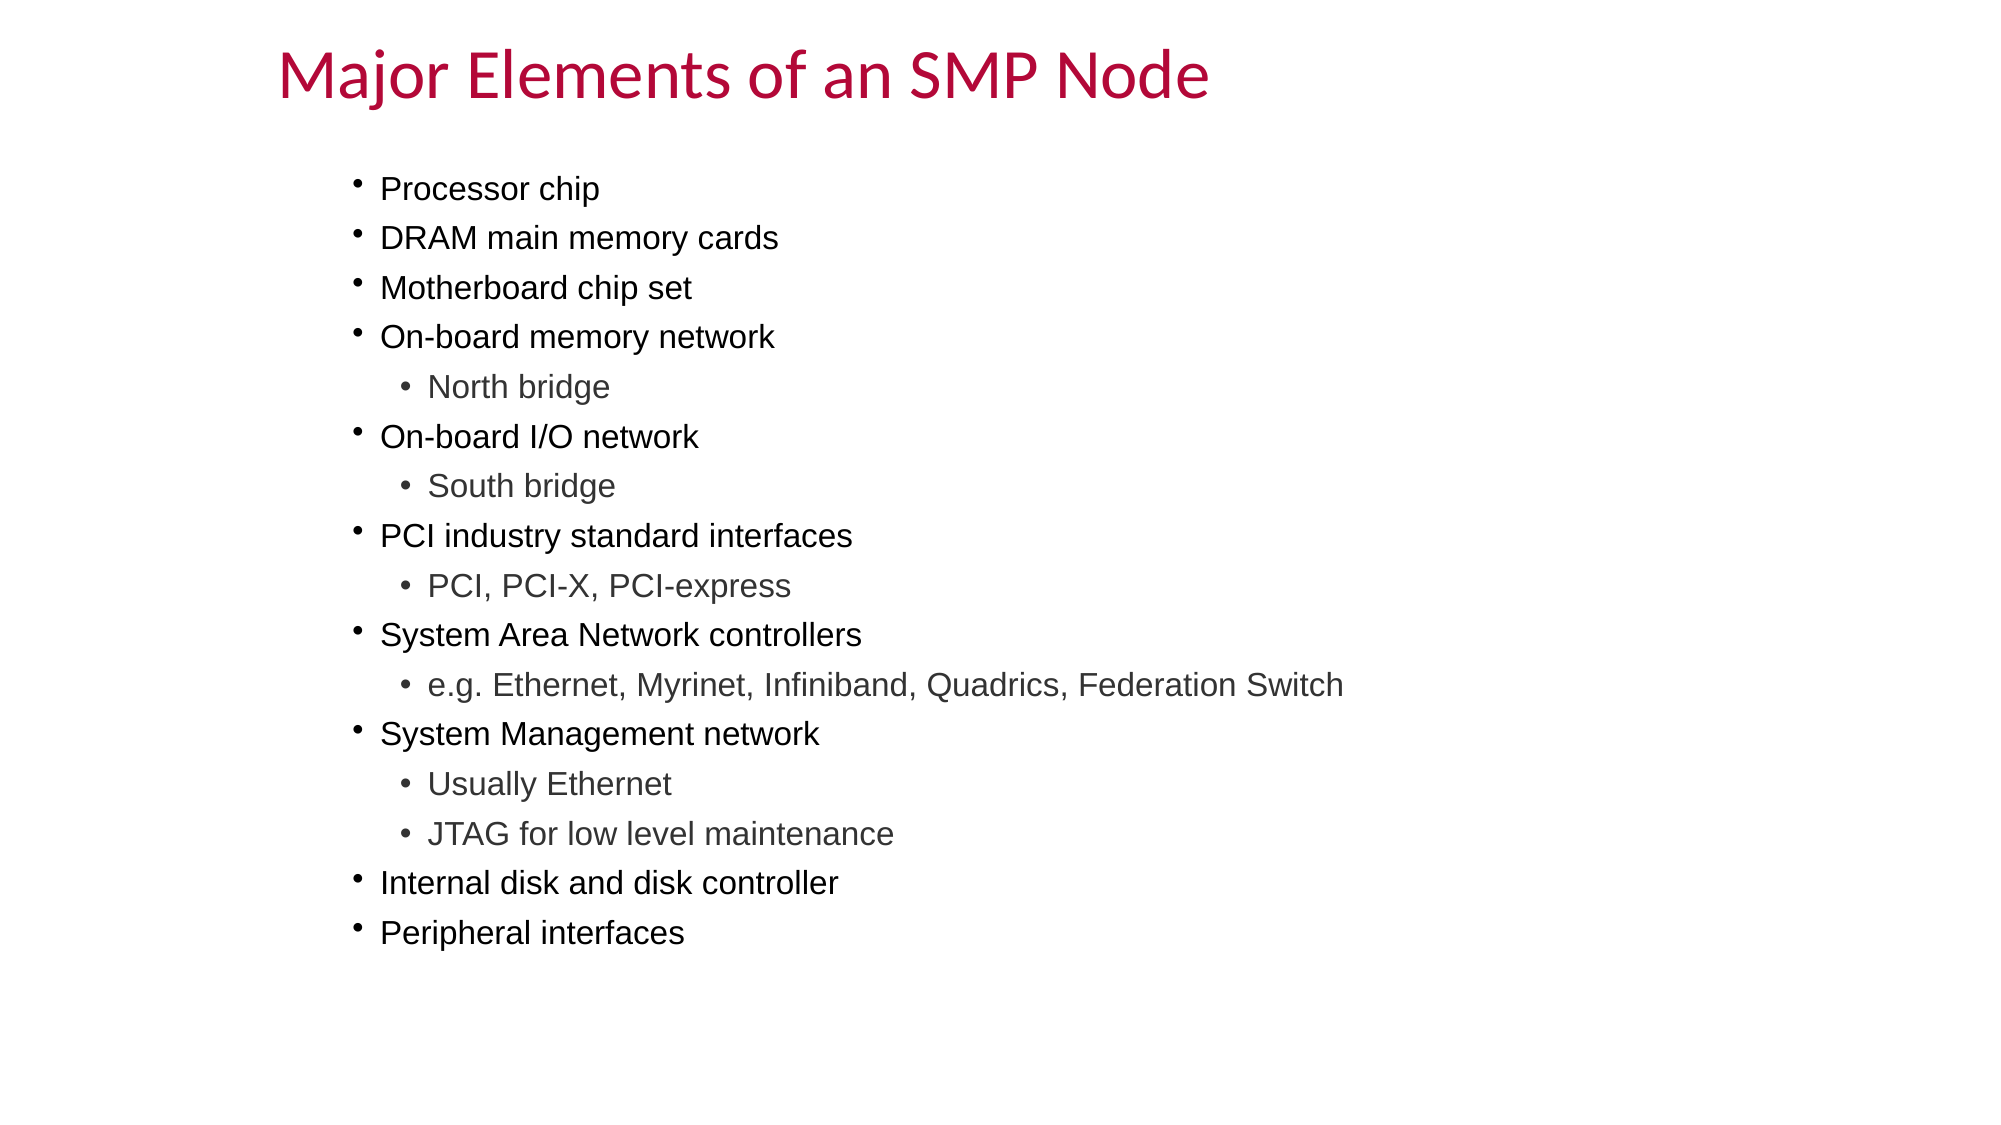

Major Elements of an SMP Node
Processor chip
DRAM main memory cards
Motherboard chip set
On-board memory network
North bridge
On-board I/O network
South bridge
PCI industry standard interfaces
PCI, PCI-X, PCI-express
System Area Network controllers
e.g. Ethernet, Myrinet, Infiniband, Quadrics, Federation Switch
System Management network
Usually Ethernet
JTAG for low level maintenance
Internal disk and disk controller
Peripheral interfaces